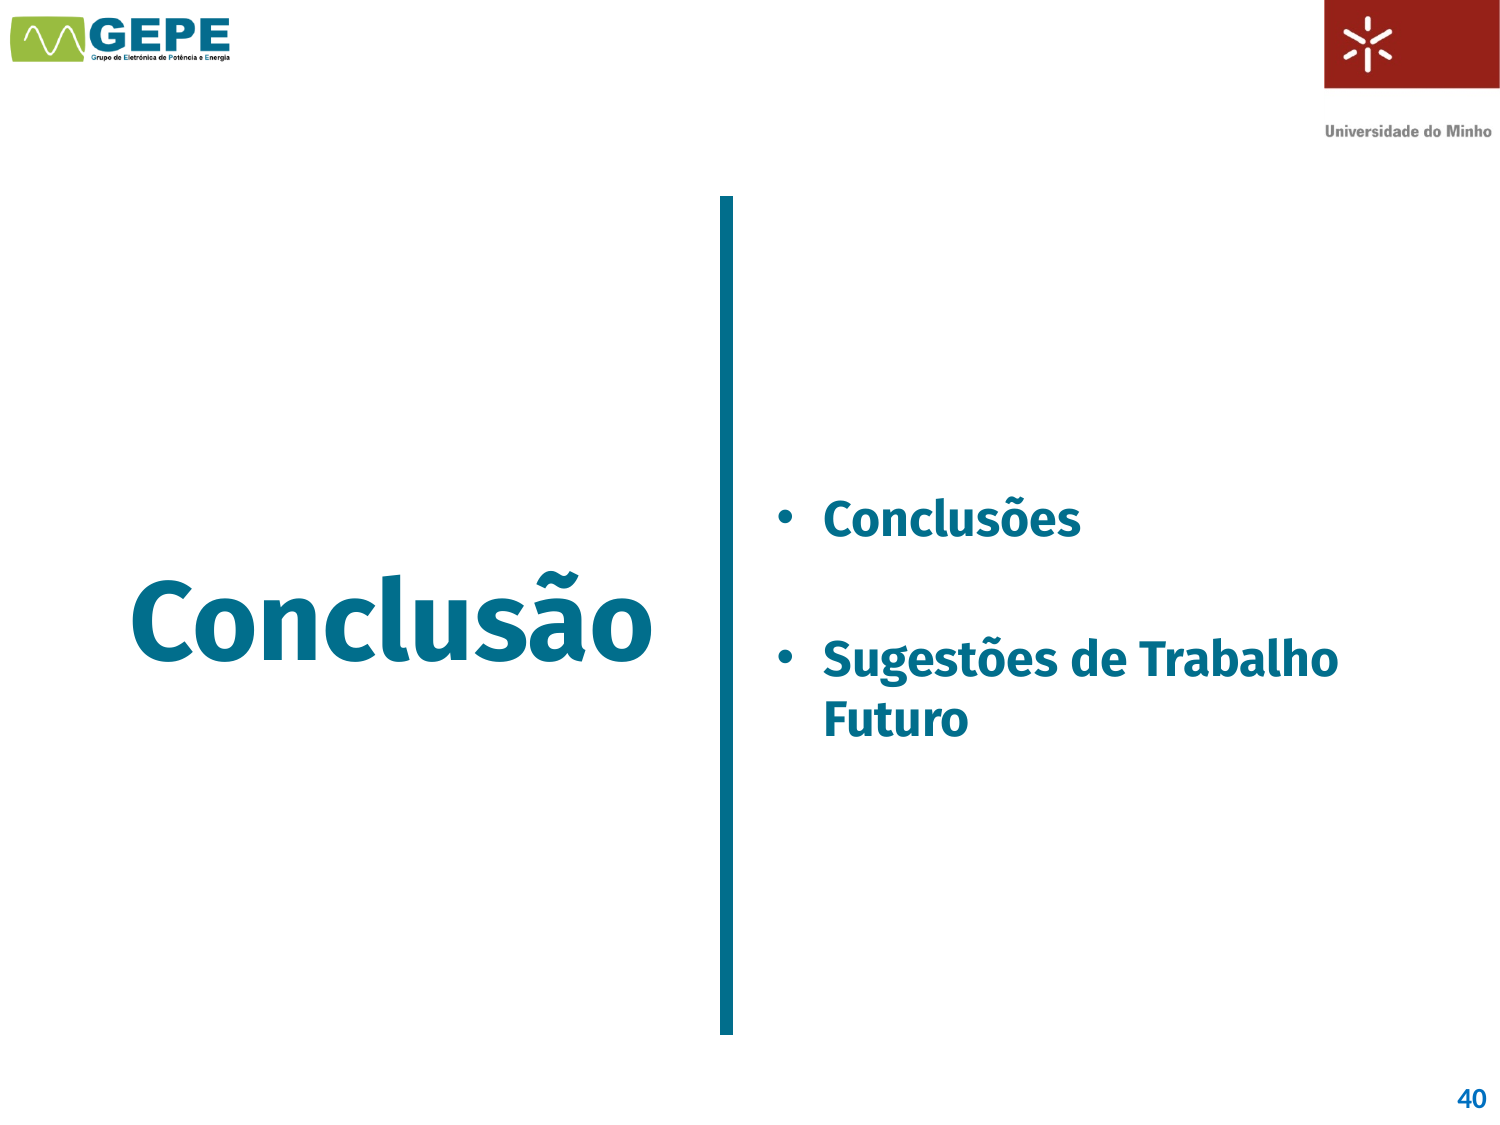

#
Conclusão
Conclusões

Sugestões de Trabalho Futuro